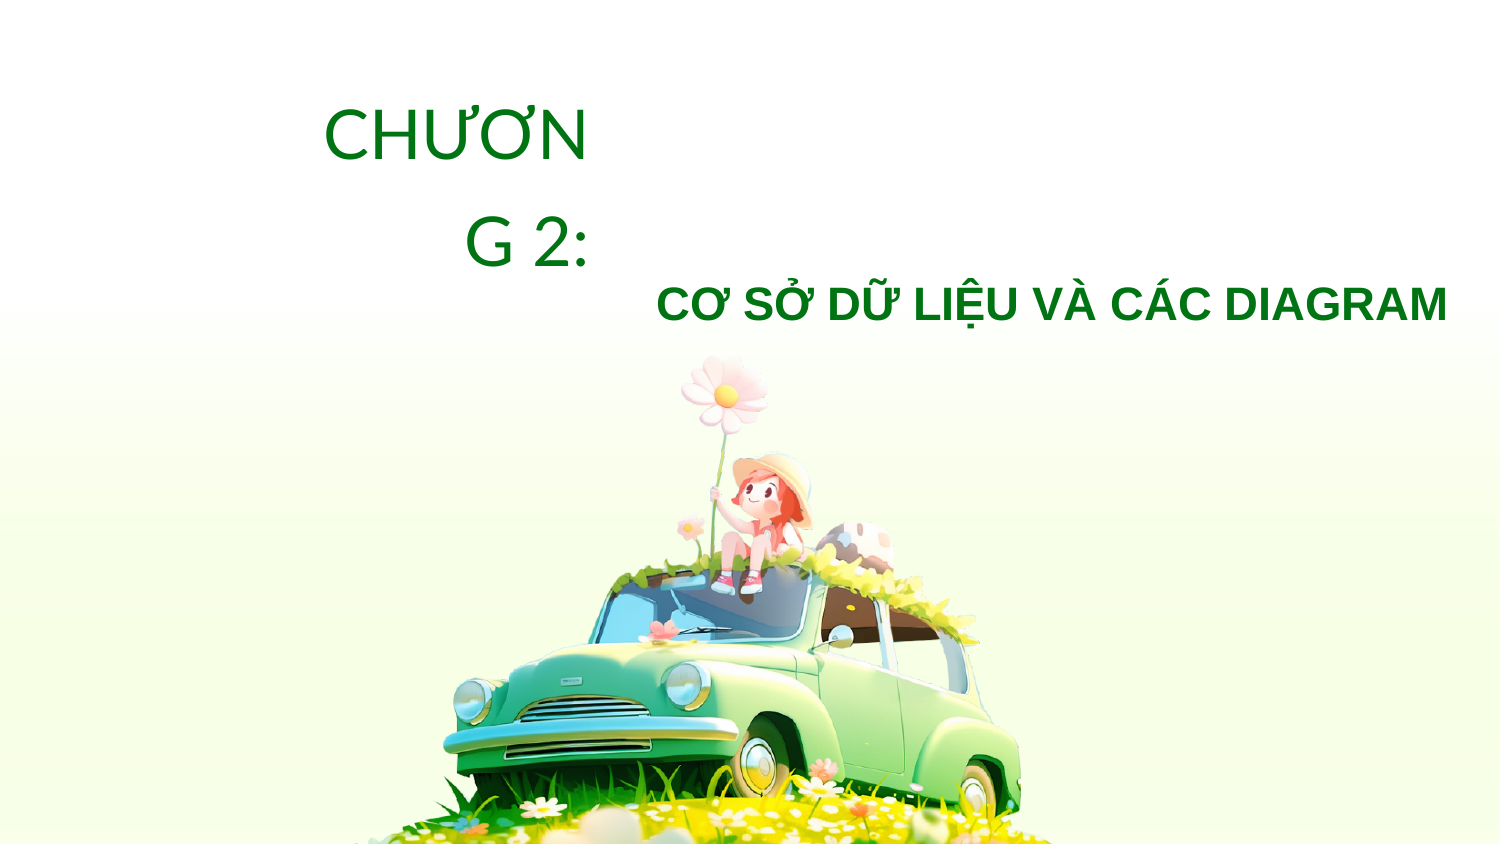

CHƯƠNG 2:
# CƠ SỞ DỮ LIỆU VÀ CÁC DIAGRAM